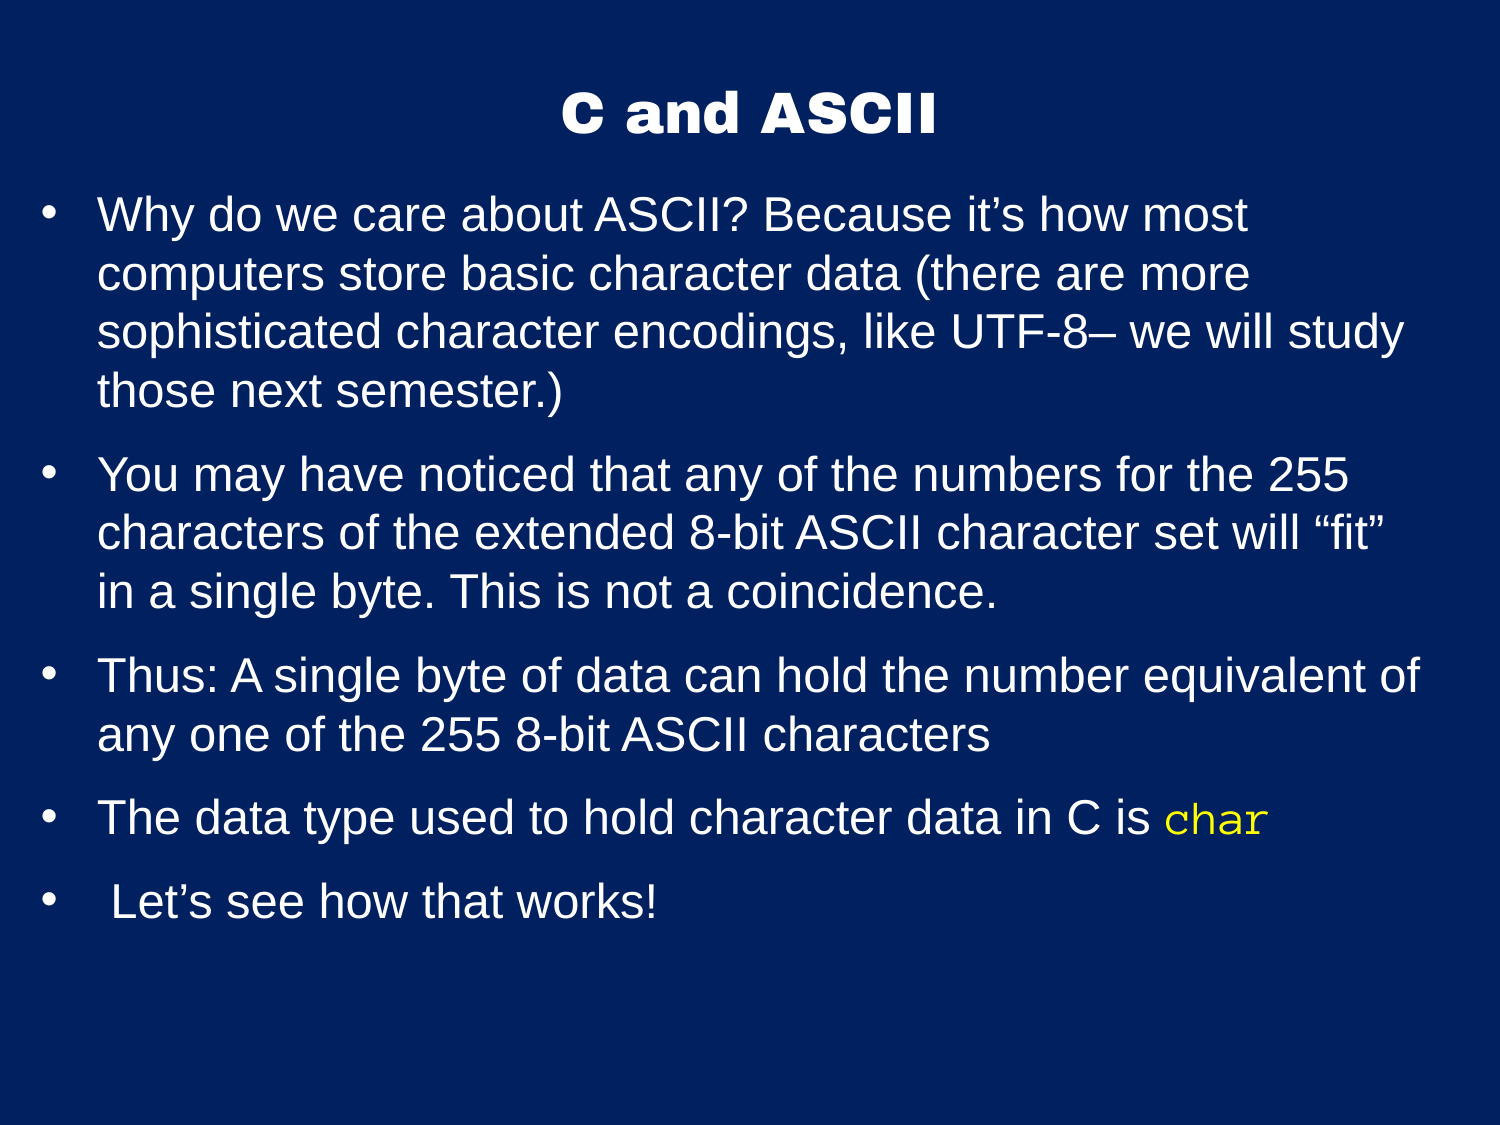

# C and ASCII
Why do we care about ASCII? Because it’s how most computers store basic character data (there are more sophisticated character encodings, like UTF-8– we will study those next semester.)
You may have noticed that any of the numbers for the 255 characters of the extended 8-bit ASCII character set will “fit” in a single byte. This is not a coincidence.
Thus: A single byte of data can hold the number equivalent of any one of the 255 8-bit ASCII characters
The data type used to hold character data in C is char
 Let’s see how that works!